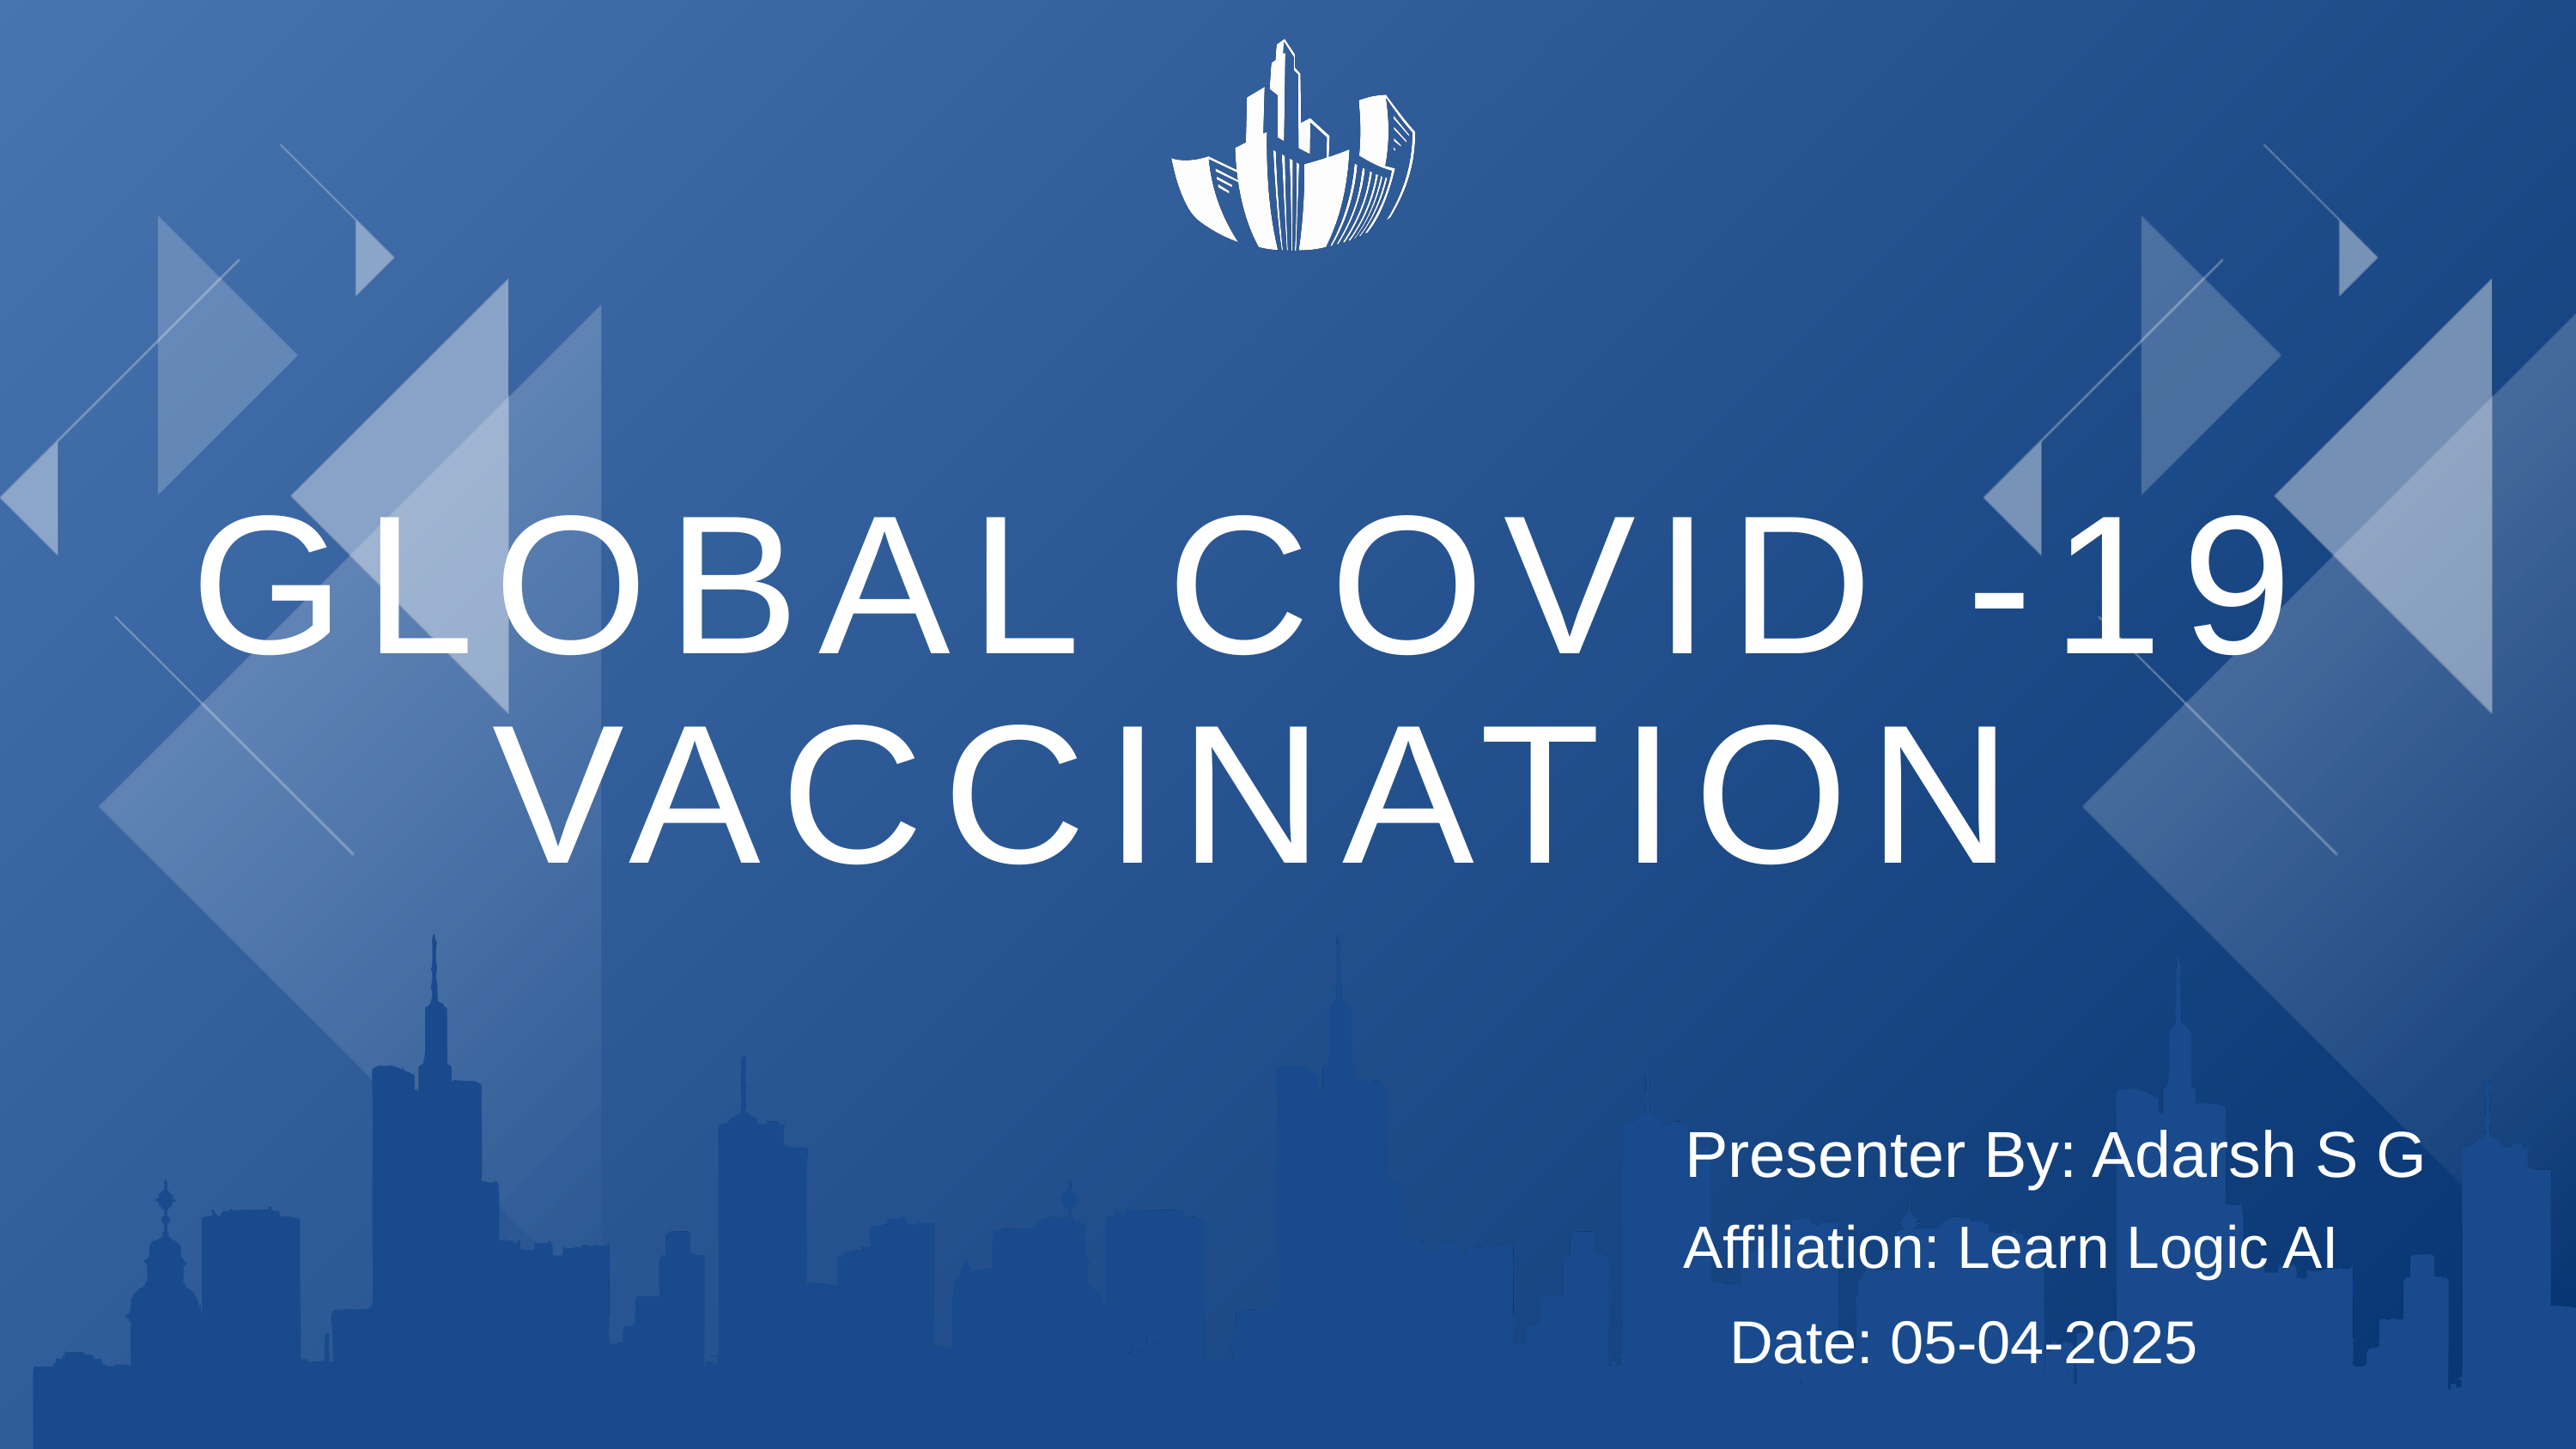

GLOBAL COVID -19 VACCINATION

Presenter By: Adarsh S G
Affiliation: Learn Logic AI
Date: 05-04-2025